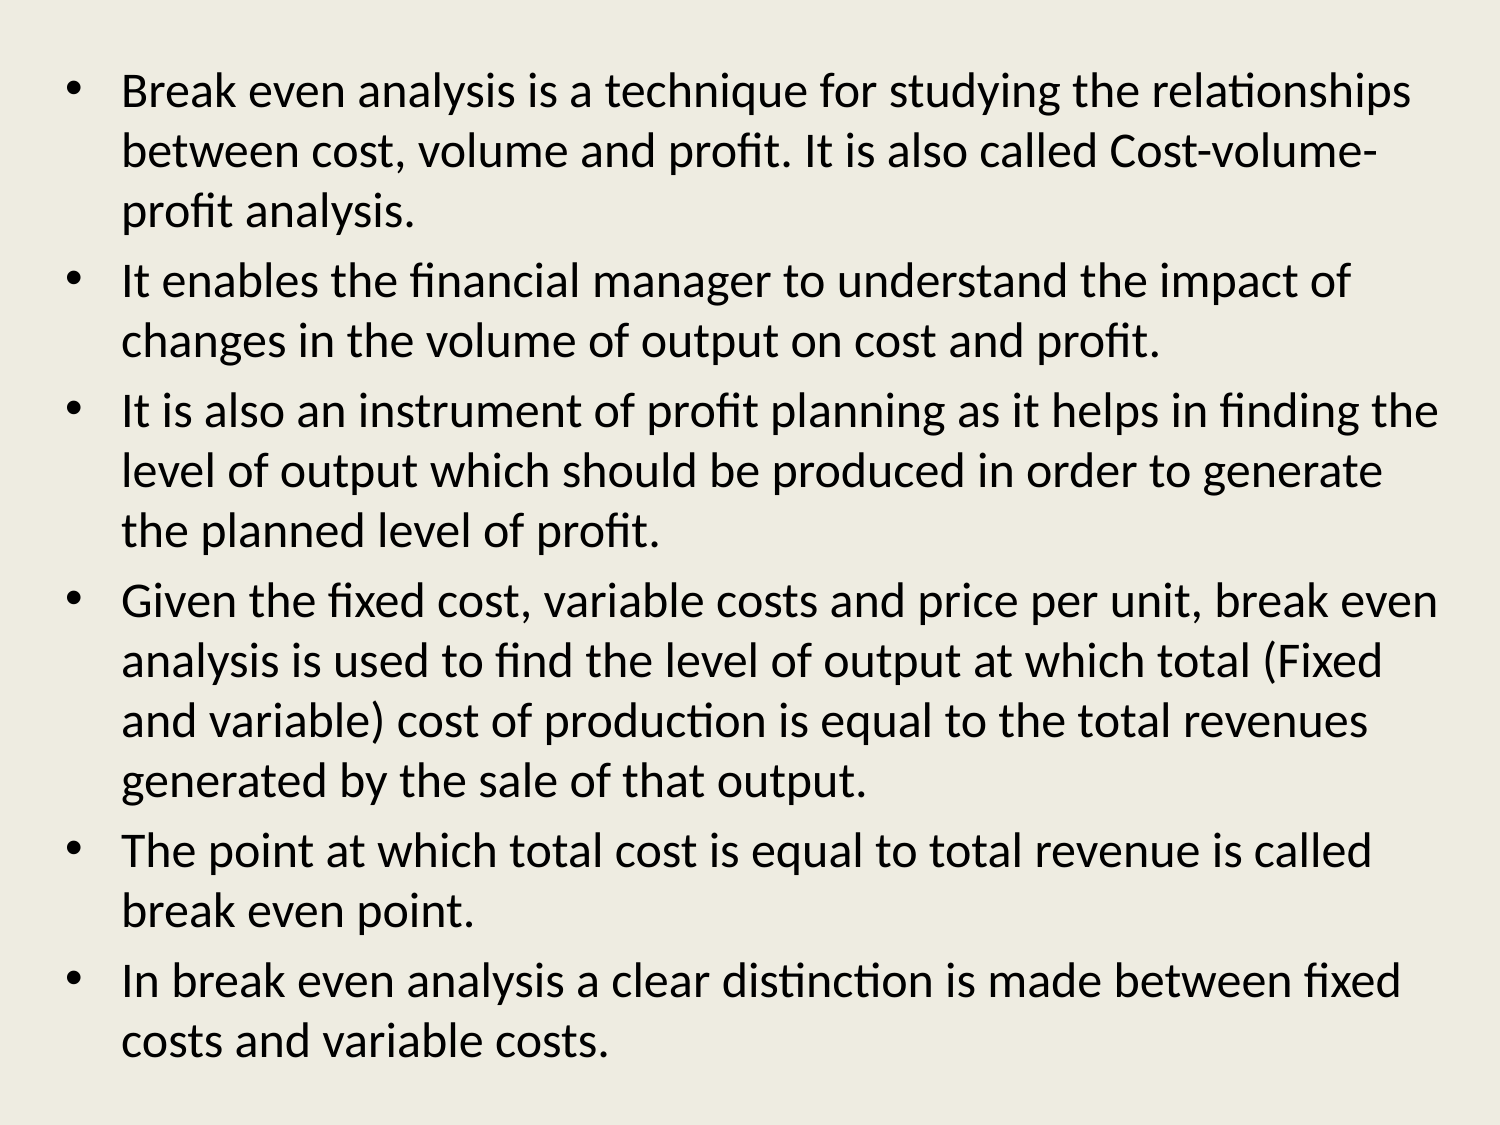

Break even analysis is a technique for studying the relationships between cost, volume and profit. It is also called Cost-volume-profit analysis.
It enables the financial manager to understand the impact of changes in the volume of output on cost and profit.
It is also an instrument of profit planning as it helps in finding the level of output which should be produced in order to generate the planned level of profit.
Given the fixed cost, variable costs and price per unit, break even analysis is used to find the level of output at which total (Fixed and variable) cost of production is equal to the total revenues generated by the sale of that output.
The point at which total cost is equal to total revenue is called break even point.
In break even analysis a clear distinction is made between fixed costs and variable costs.